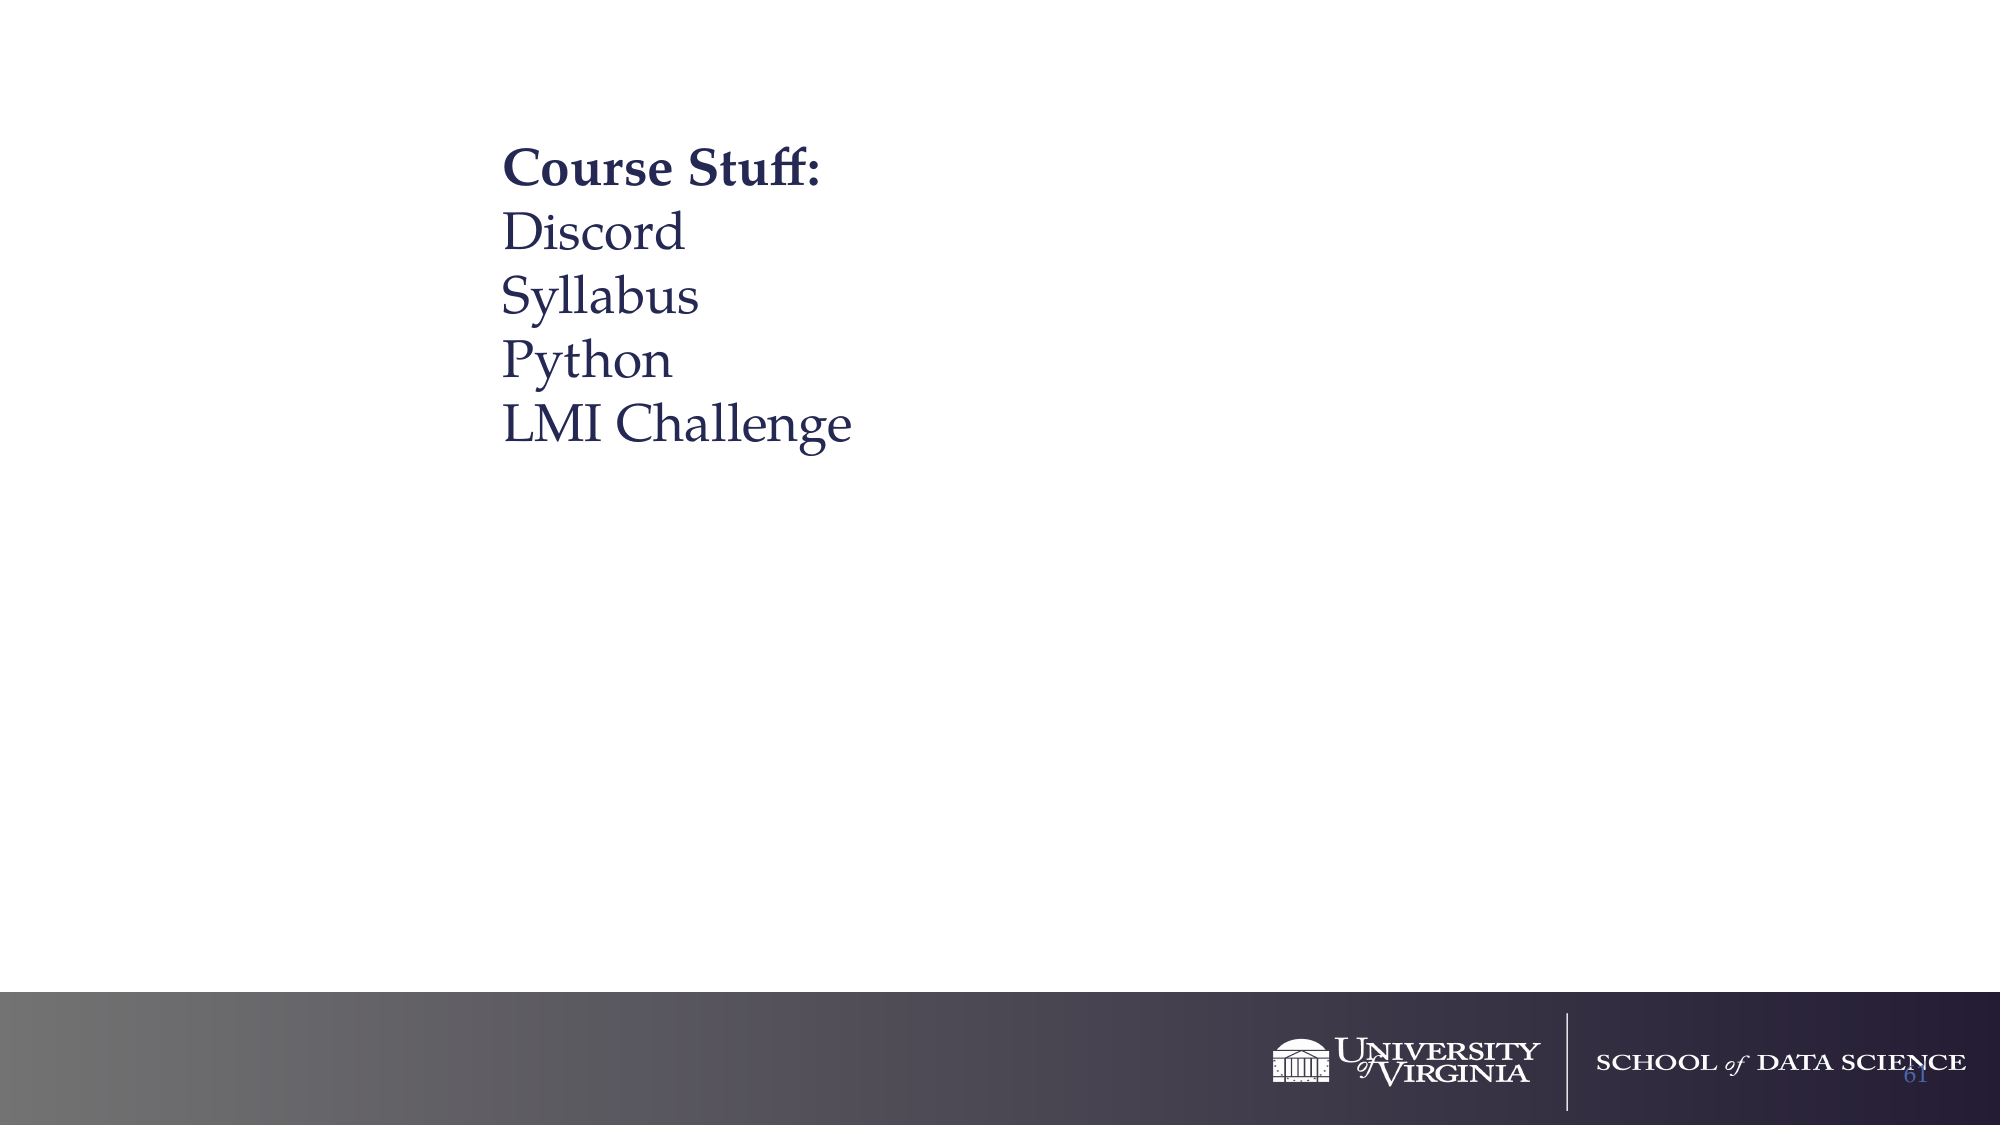

# Course Stuff: Discord Syllabus Python LMI Challenge
61